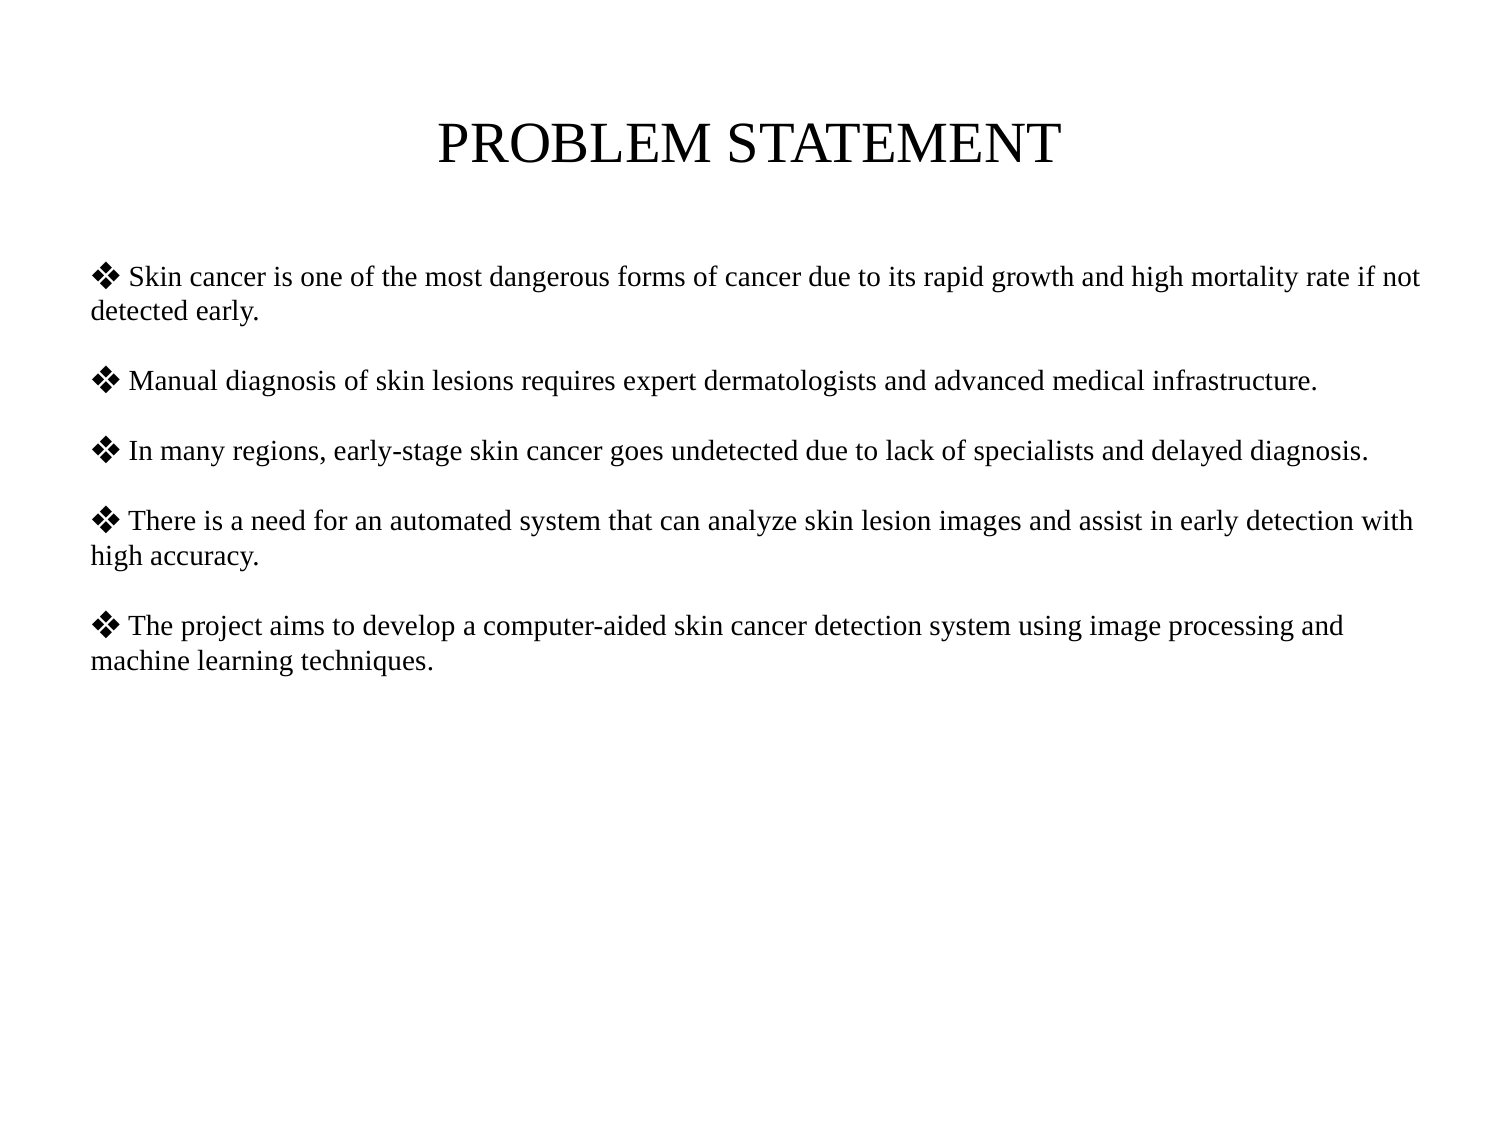

# PROBLEM STATEMENT
❖ Skin cancer is one of the most dangerous forms of cancer due to its rapid growth and high mortality rate if not detected early.
❖ Manual diagnosis of skin lesions requires expert dermatologists and advanced medical infrastructure.
❖ In many regions, early-stage skin cancer goes undetected due to lack of specialists and delayed diagnosis.
❖ There is a need for an automated system that can analyze skin lesion images and assist in early detection with high accuracy.
❖ The project aims to develop a computer-aided skin cancer detection system using image processing and machine learning techniques.